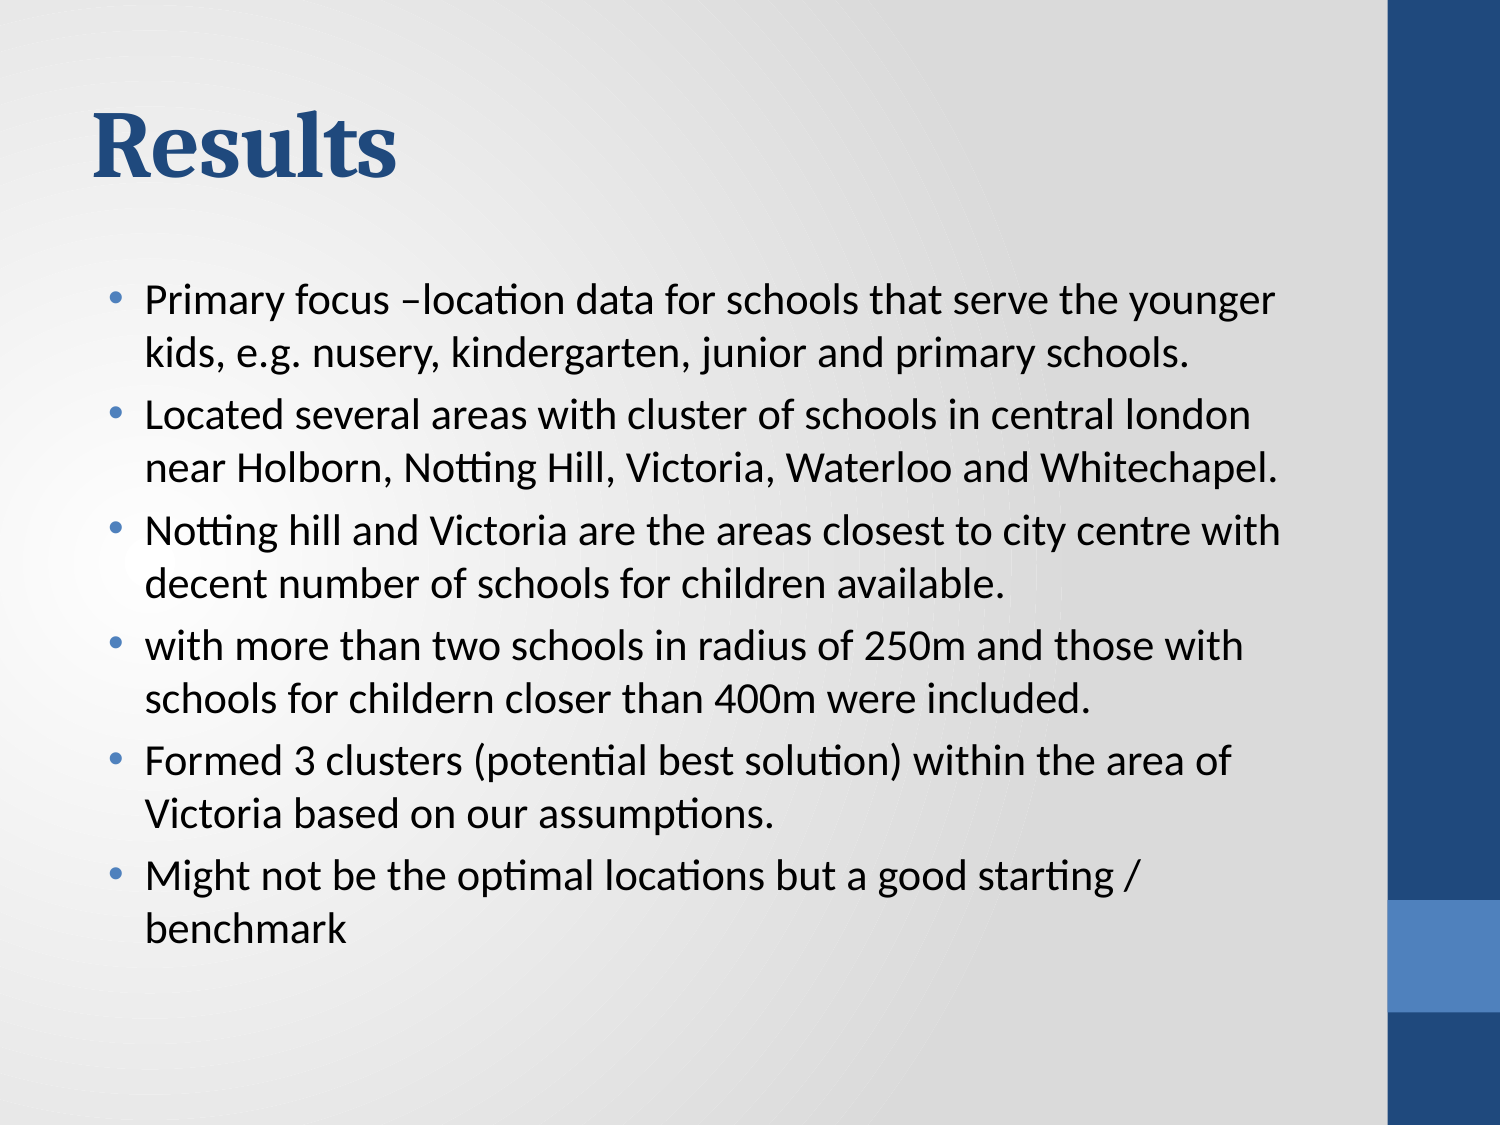

# Results
Primary focus –location data for schools that serve the younger kids, e.g. nusery, kindergarten, junior and primary schools.
Located several areas with cluster of schools in central london near Holborn, Notting Hill, Victoria, Waterloo and Whitechapel.
Notting hill and Victoria are the areas closest to city centre with decent number of schools for children available.
with more than two schools in radius of 250m and those with schools for childern closer than 400m were included.
Formed 3 clusters (potential best solution) within the area of Victoria based on our assumptions.
Might not be the optimal locations but a good starting / benchmark